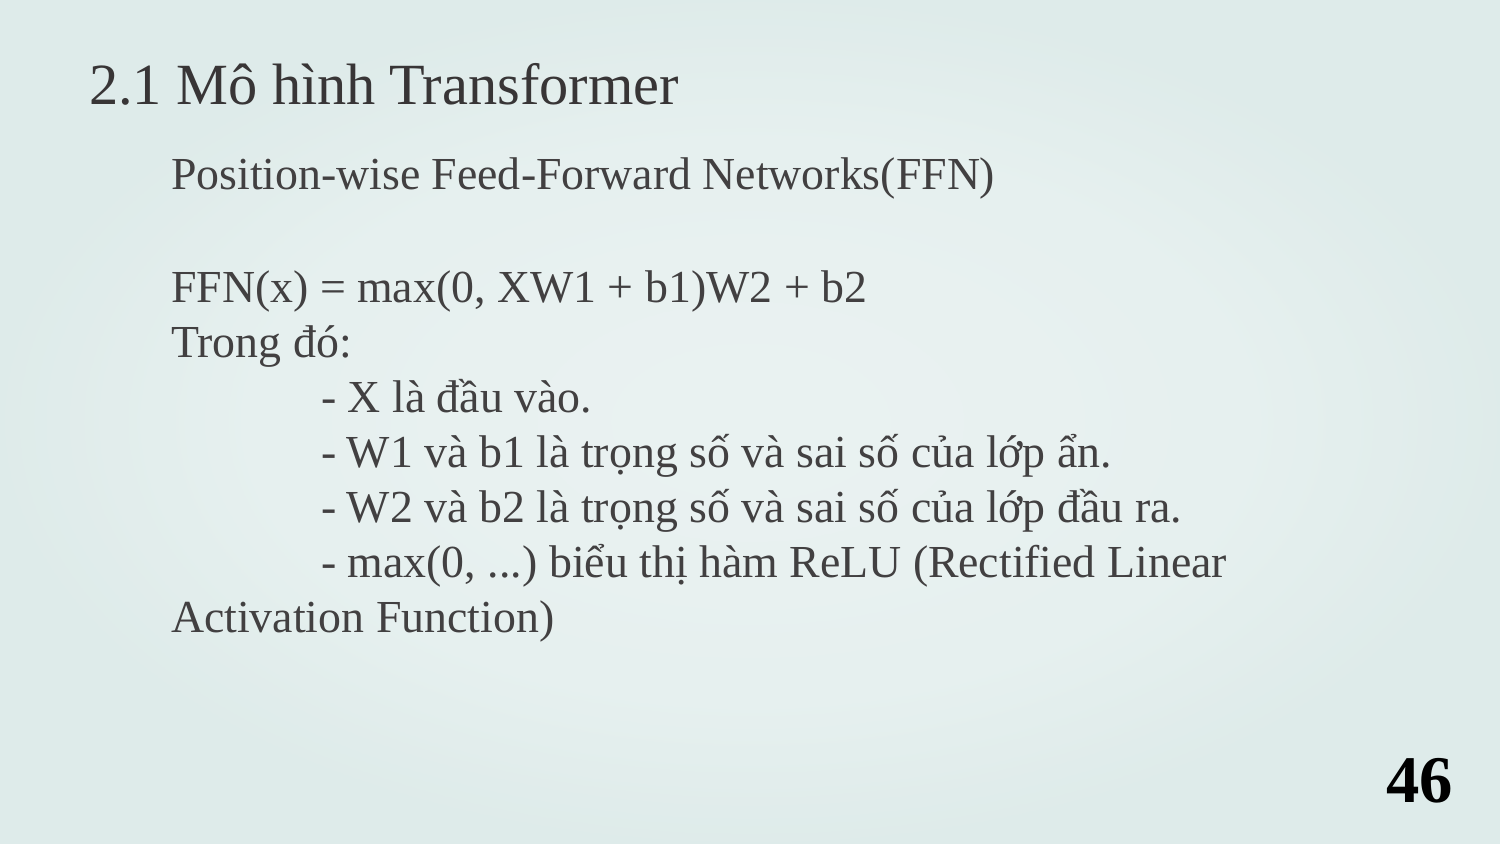

2.1 Mô hình Transformer
Position-wise Feed-Forward Networks(FFN)
FFN(x) = max(0, XW1 + b1)W2 + b2
Trong đó:
	- X là đầu vào.
	- W1 và b1 là trọng số và sai số của lớp ẩn.
	- W2 và b2 là trọng số và sai số của lớp đầu ra.
	- max(0, ...) biểu thị hàm ReLU (Rectified Linear Activation Function)
46